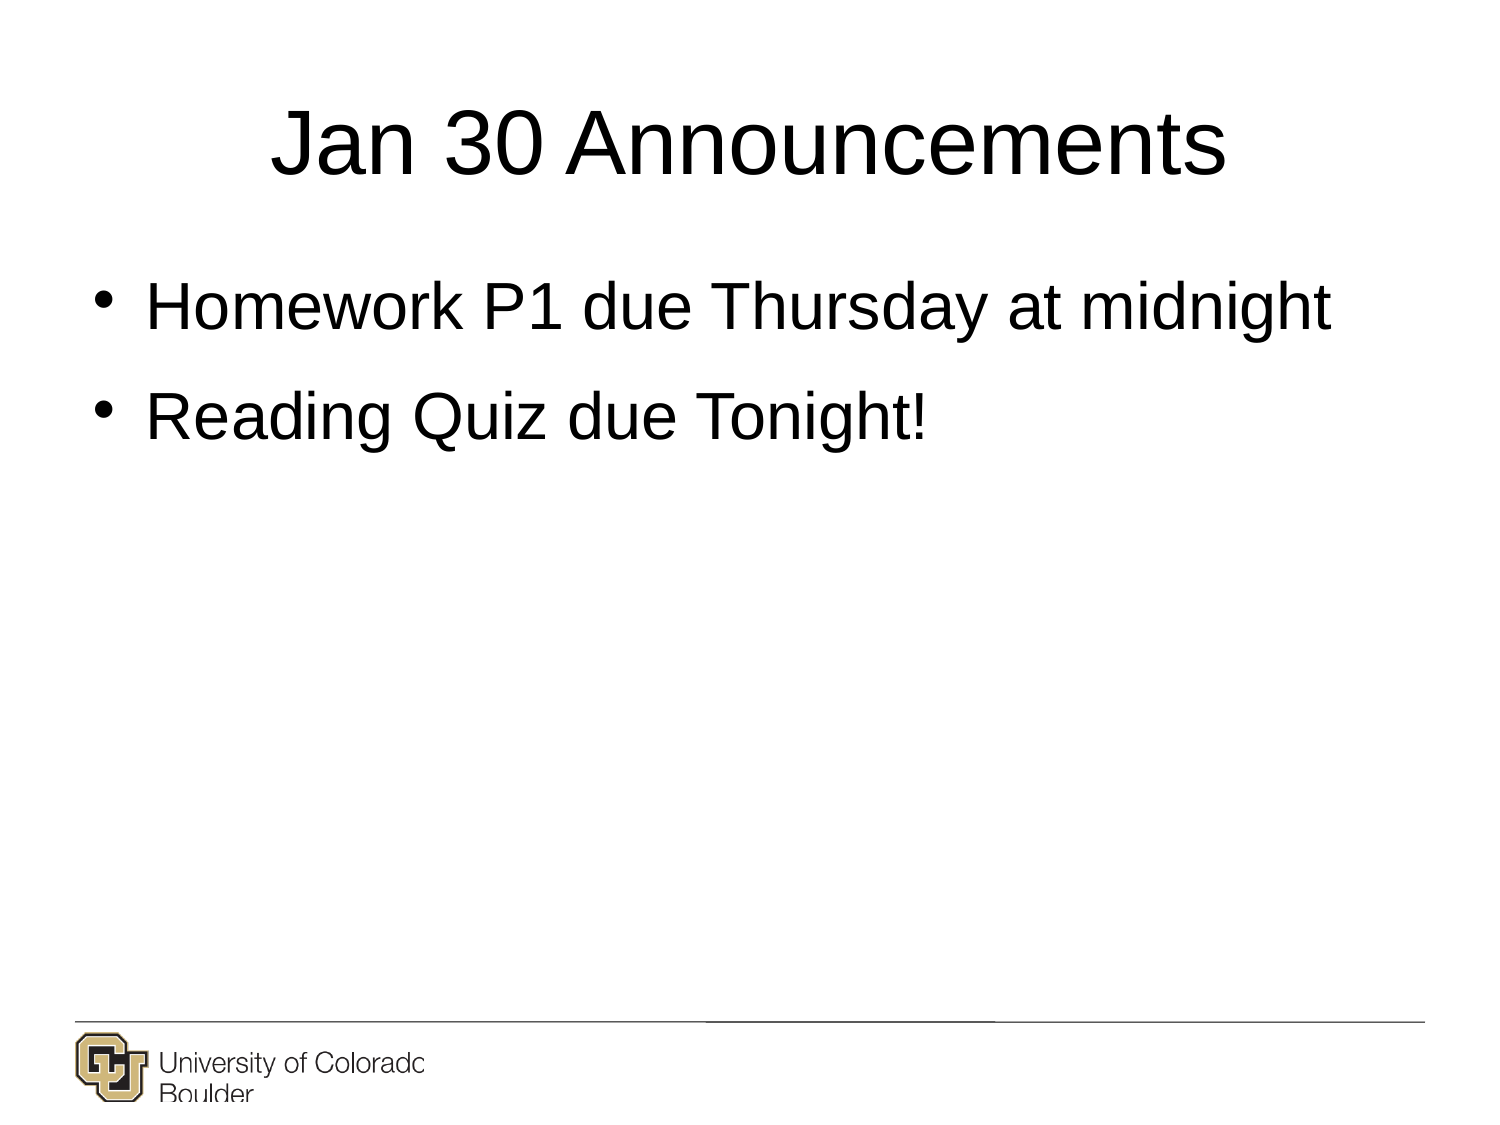

# Jan 30 Announcements
Homework P1 due Thursday at midnight
Reading Quiz due Tonight!